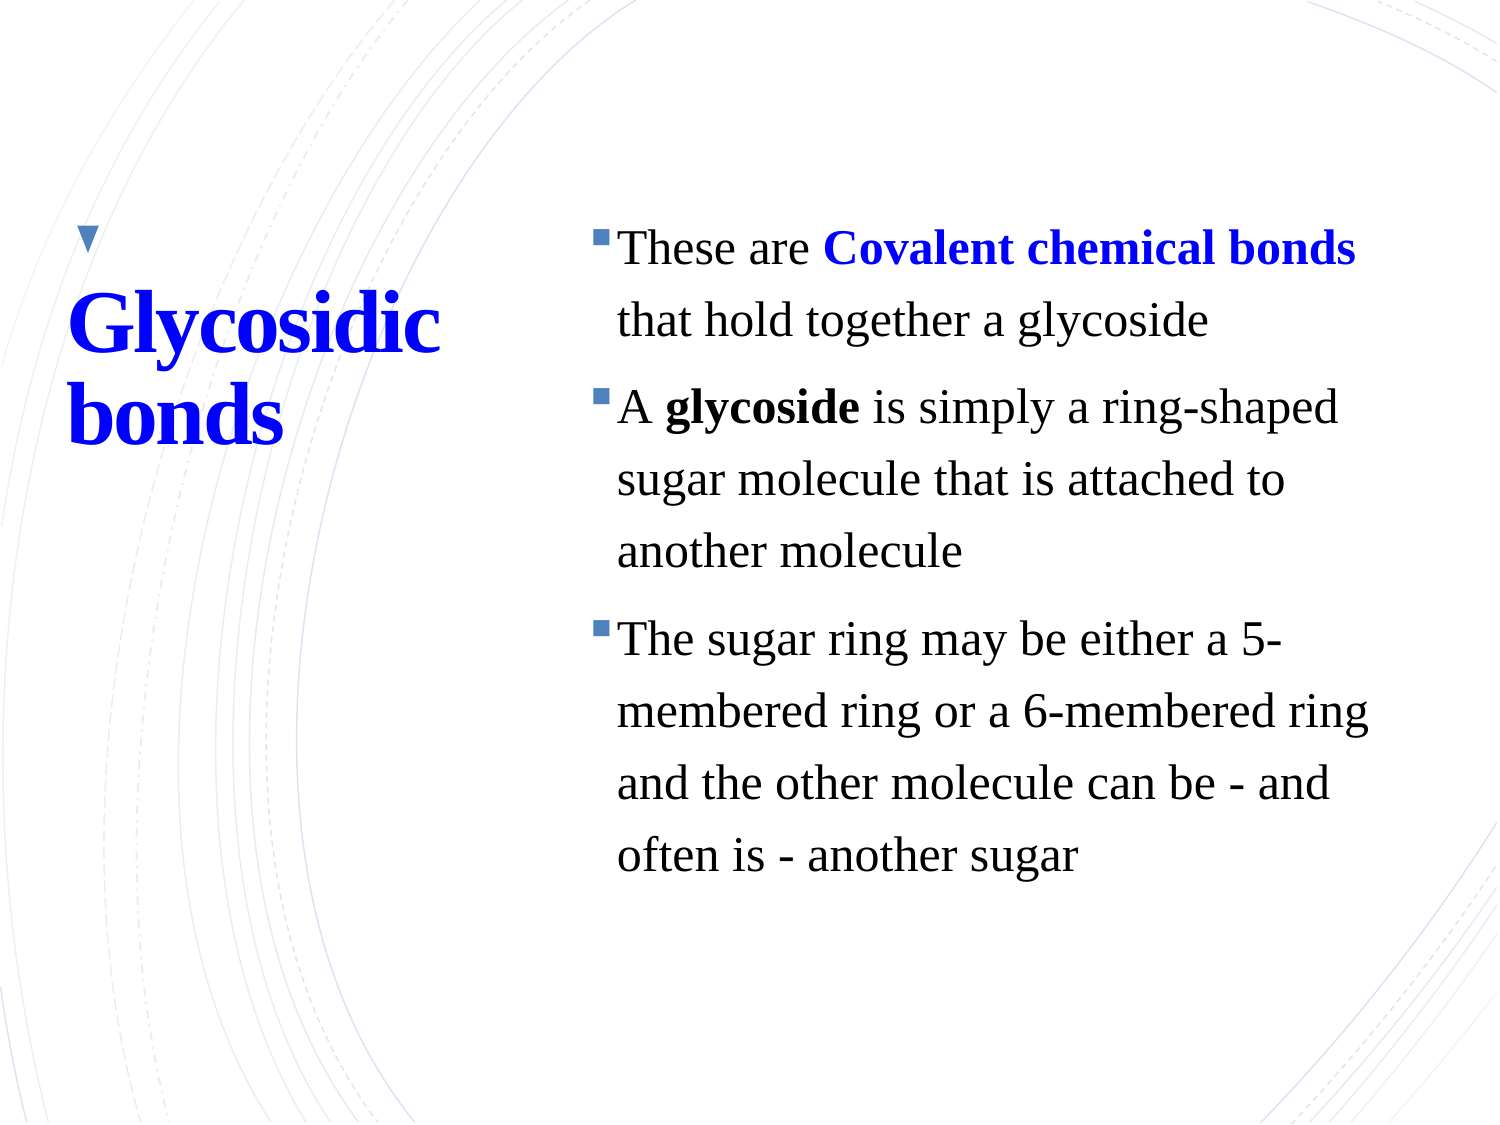

These are Covalent chemical bonds that hold together a glycoside
A glycoside is simply a ring-shaped sugar molecule that is attached to another molecule
The sugar ring may be either a 5-membered ring or a 6-membered ring and the other molecule can be - and often is - another sugar

# Glycosidic bonds